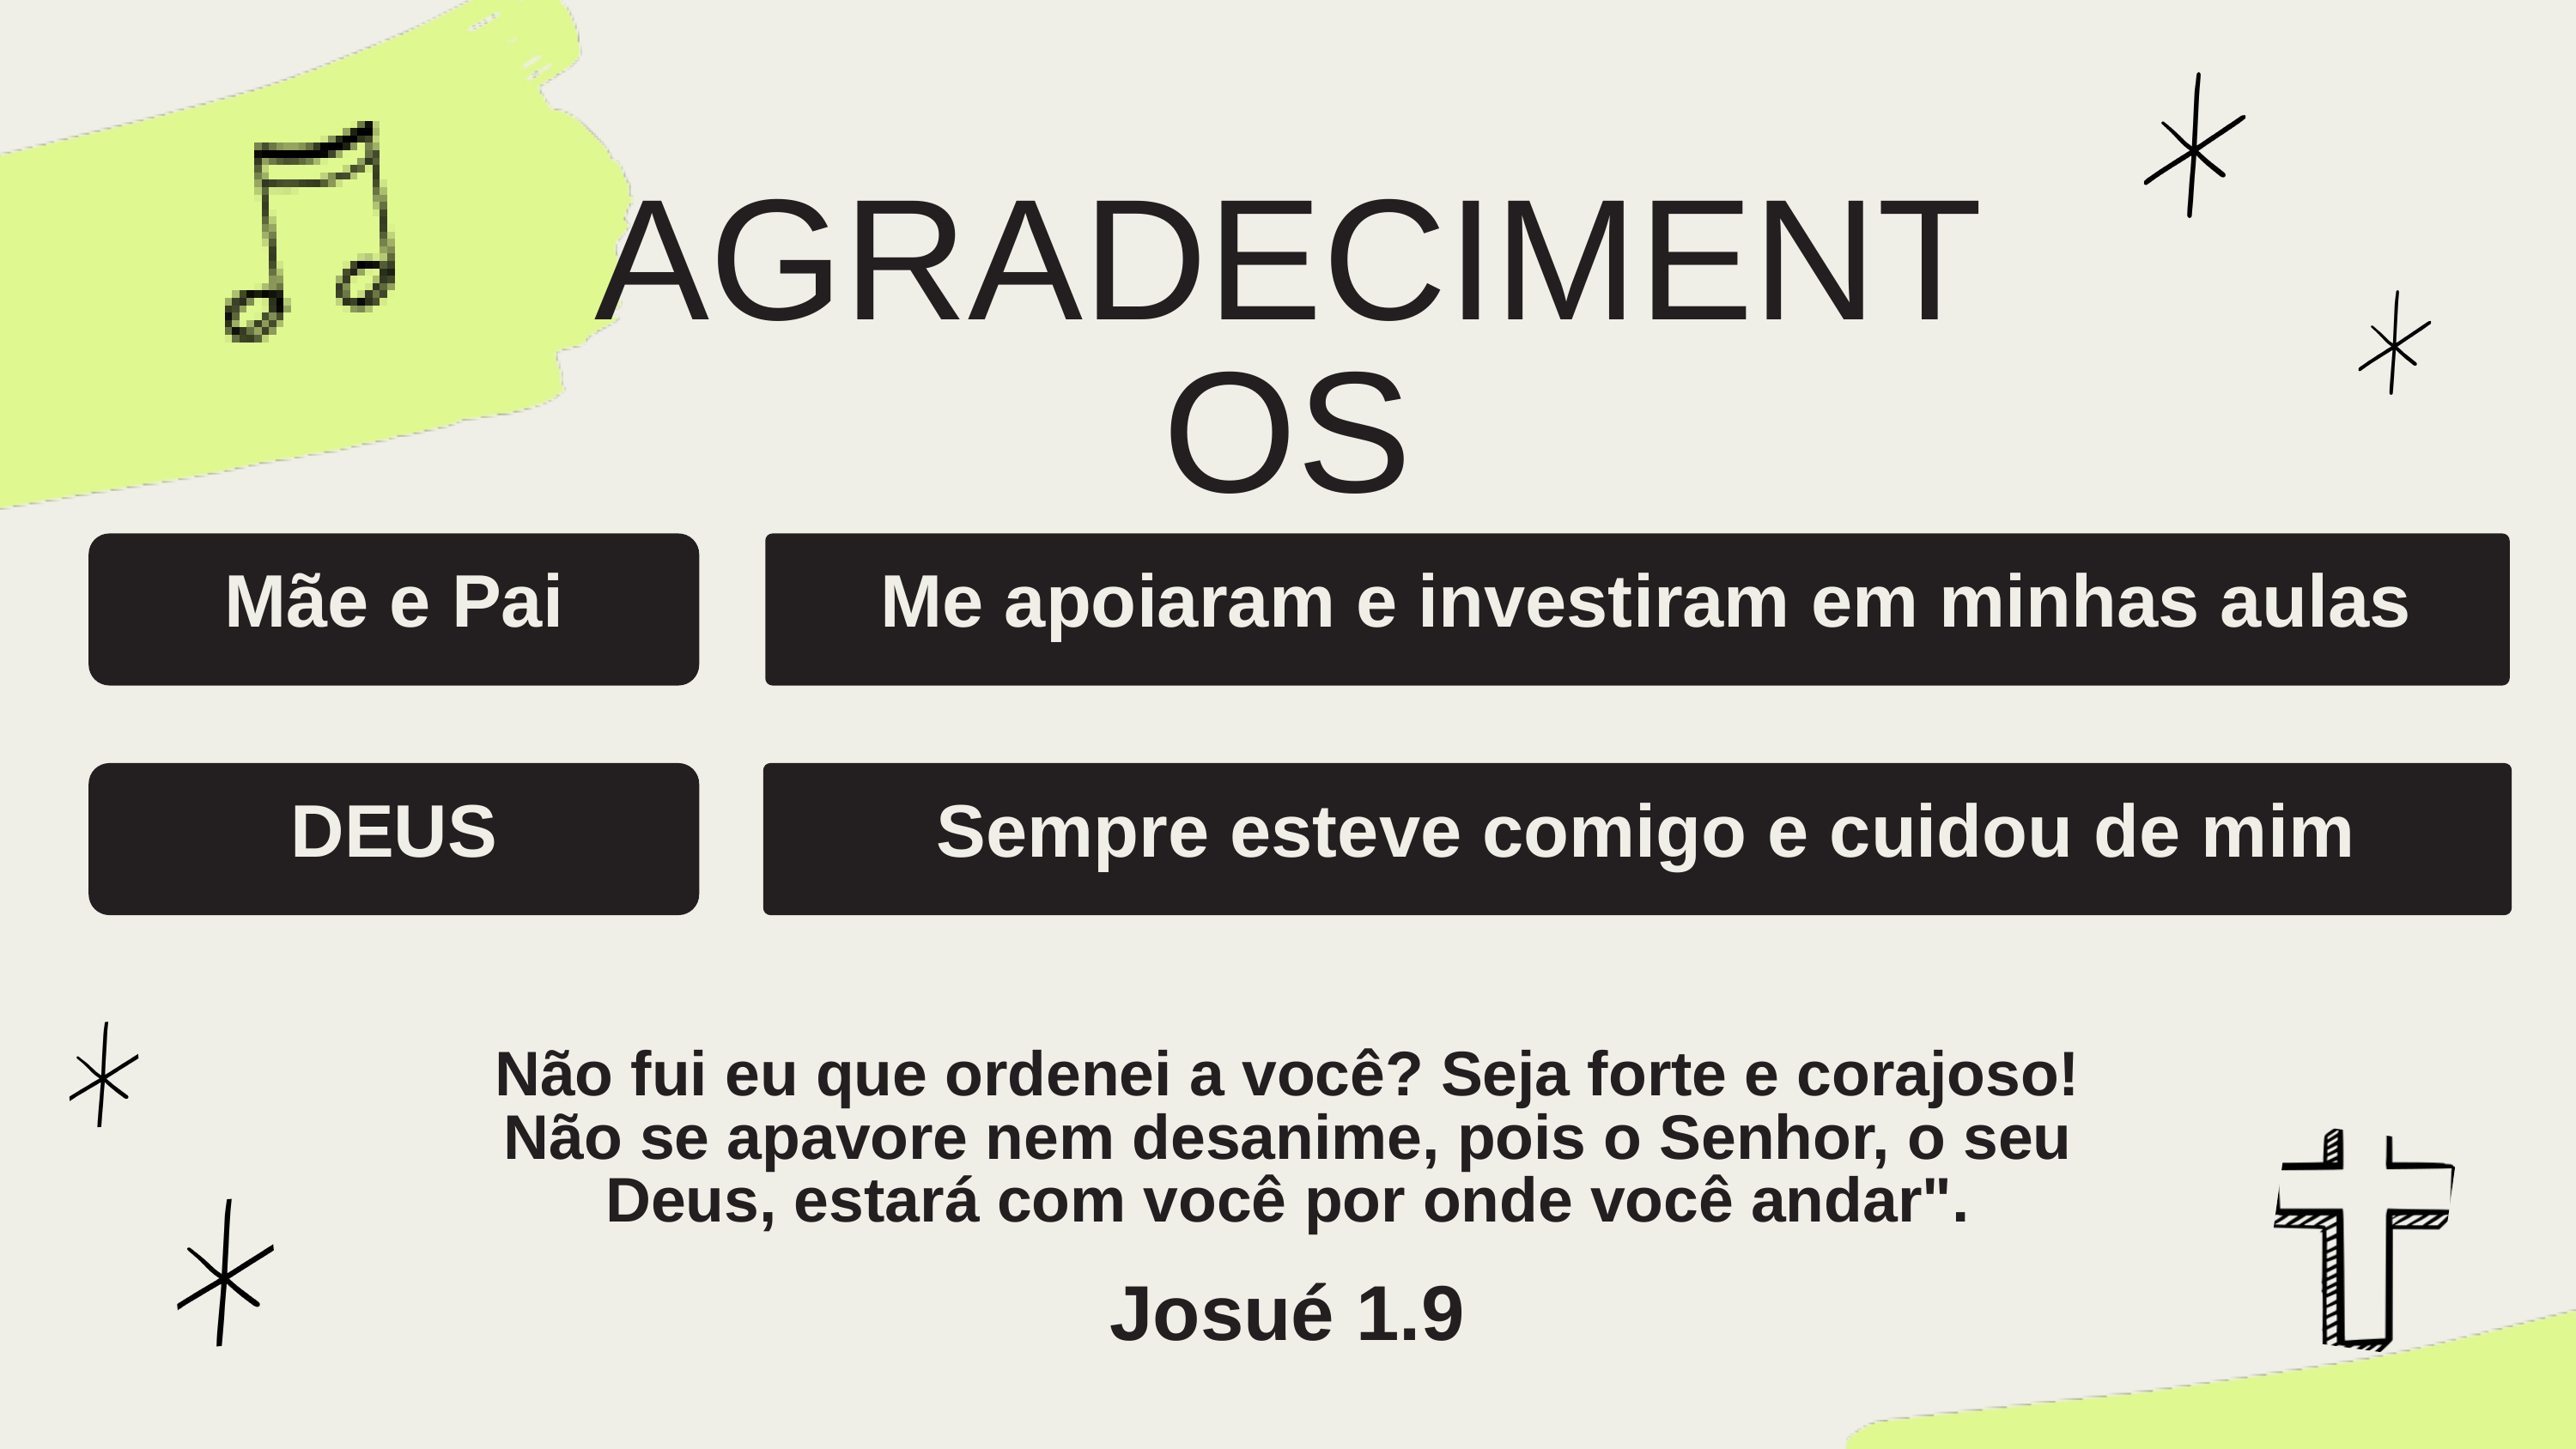

AGRADECIMENTOS

Mãe e Pai
Me apoiaram e investiram em minhas aulas

DEUS
Sempre esteve comigo e cuidou de mim

Não fui eu que ordenei a você? Seja forte e corajoso! Não se apavore nem desanime, pois o Senhor, o seu Deus, estará com você por onde você andar".

Josué 1.9